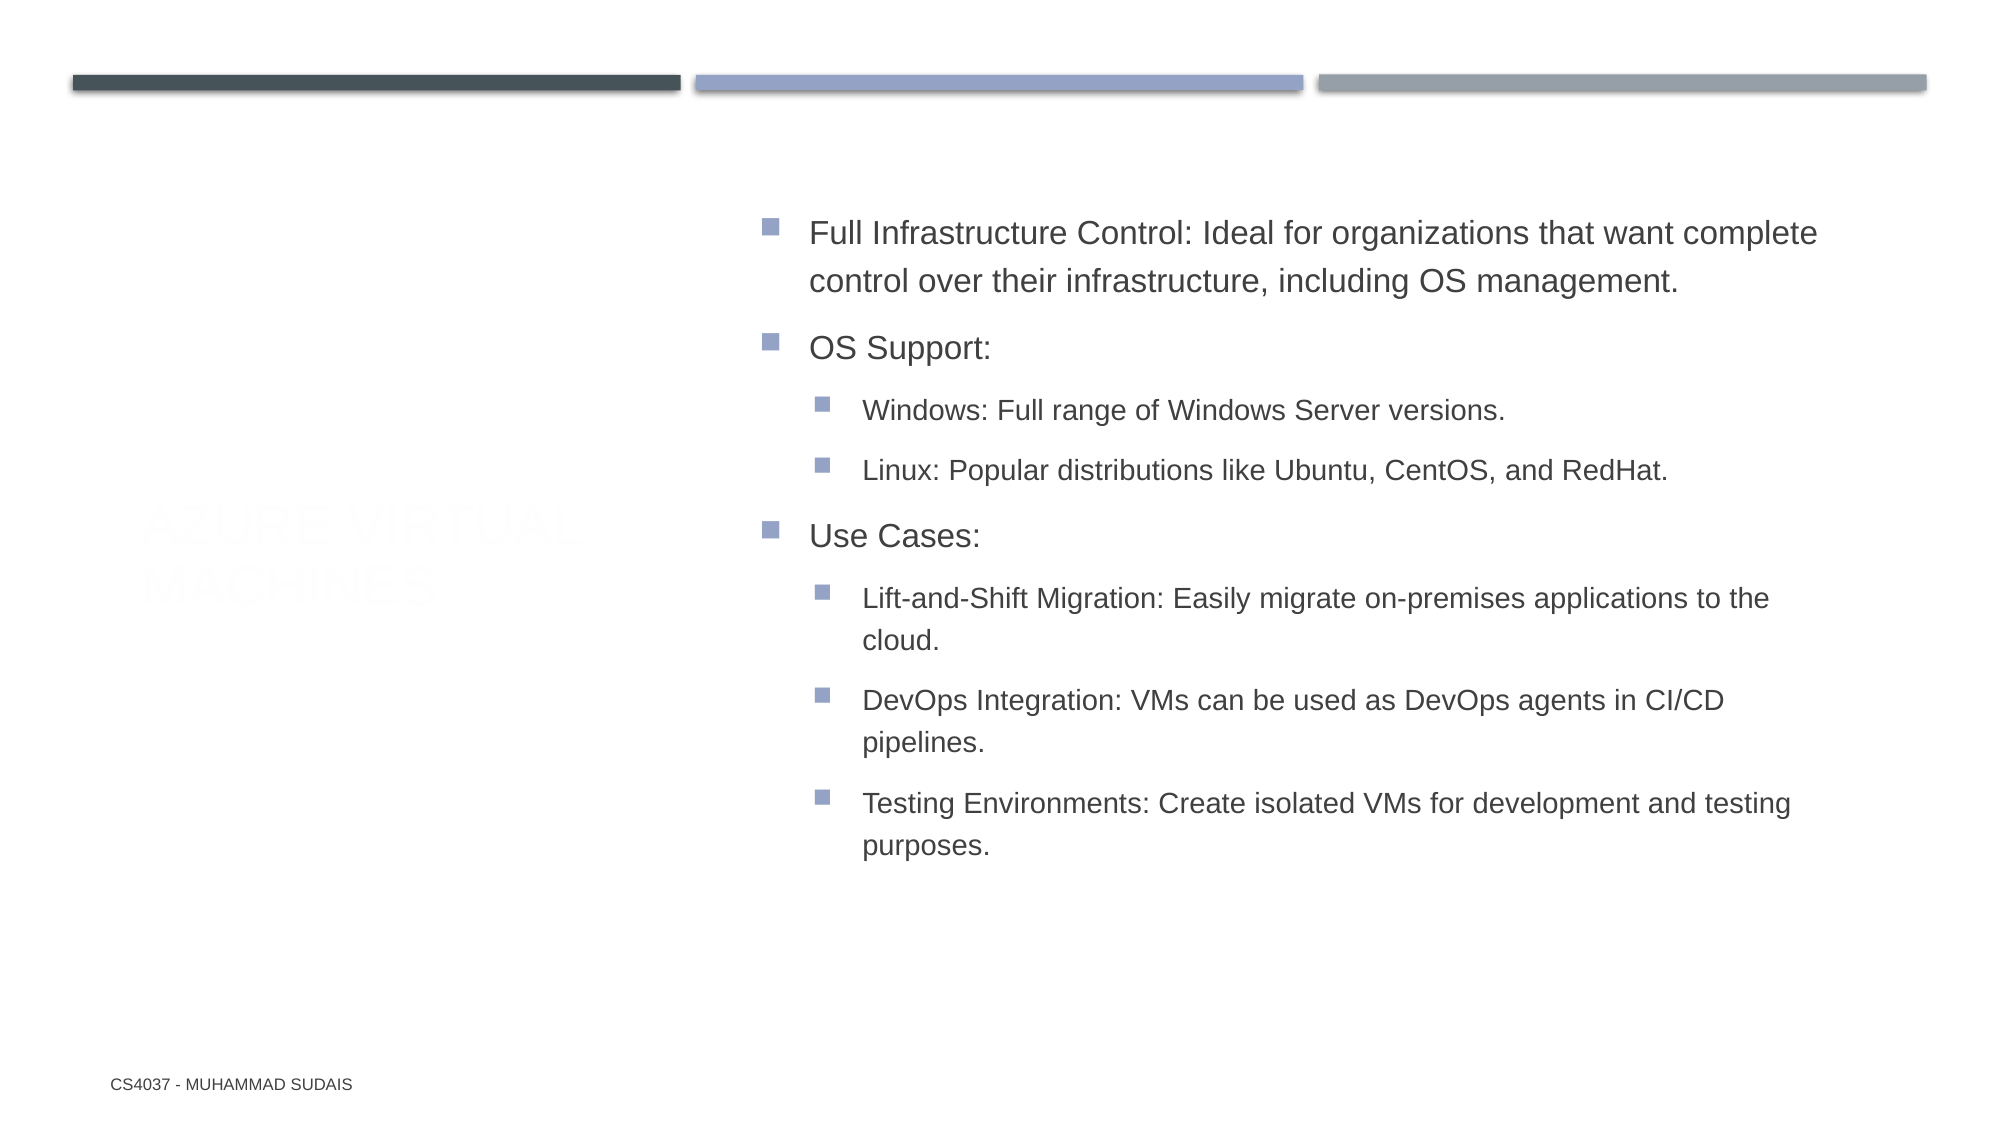

# Azure Virtual Machines
Full Infrastructure Control: Ideal for organizations that want complete control over their infrastructure, including OS management.
OS Support:
Windows: Full range of Windows Server versions.
Linux: Popular distributions like Ubuntu, CentOS, and RedHat.
Use Cases:
Lift-and-Shift Migration: Easily migrate on-premises applications to the cloud.
DevOps Integration: VMs can be used as DevOps agents in CI/CD pipelines.
Testing Environments: Create isolated VMs for development and testing purposes.

CS4037 - Muhammad Sudais